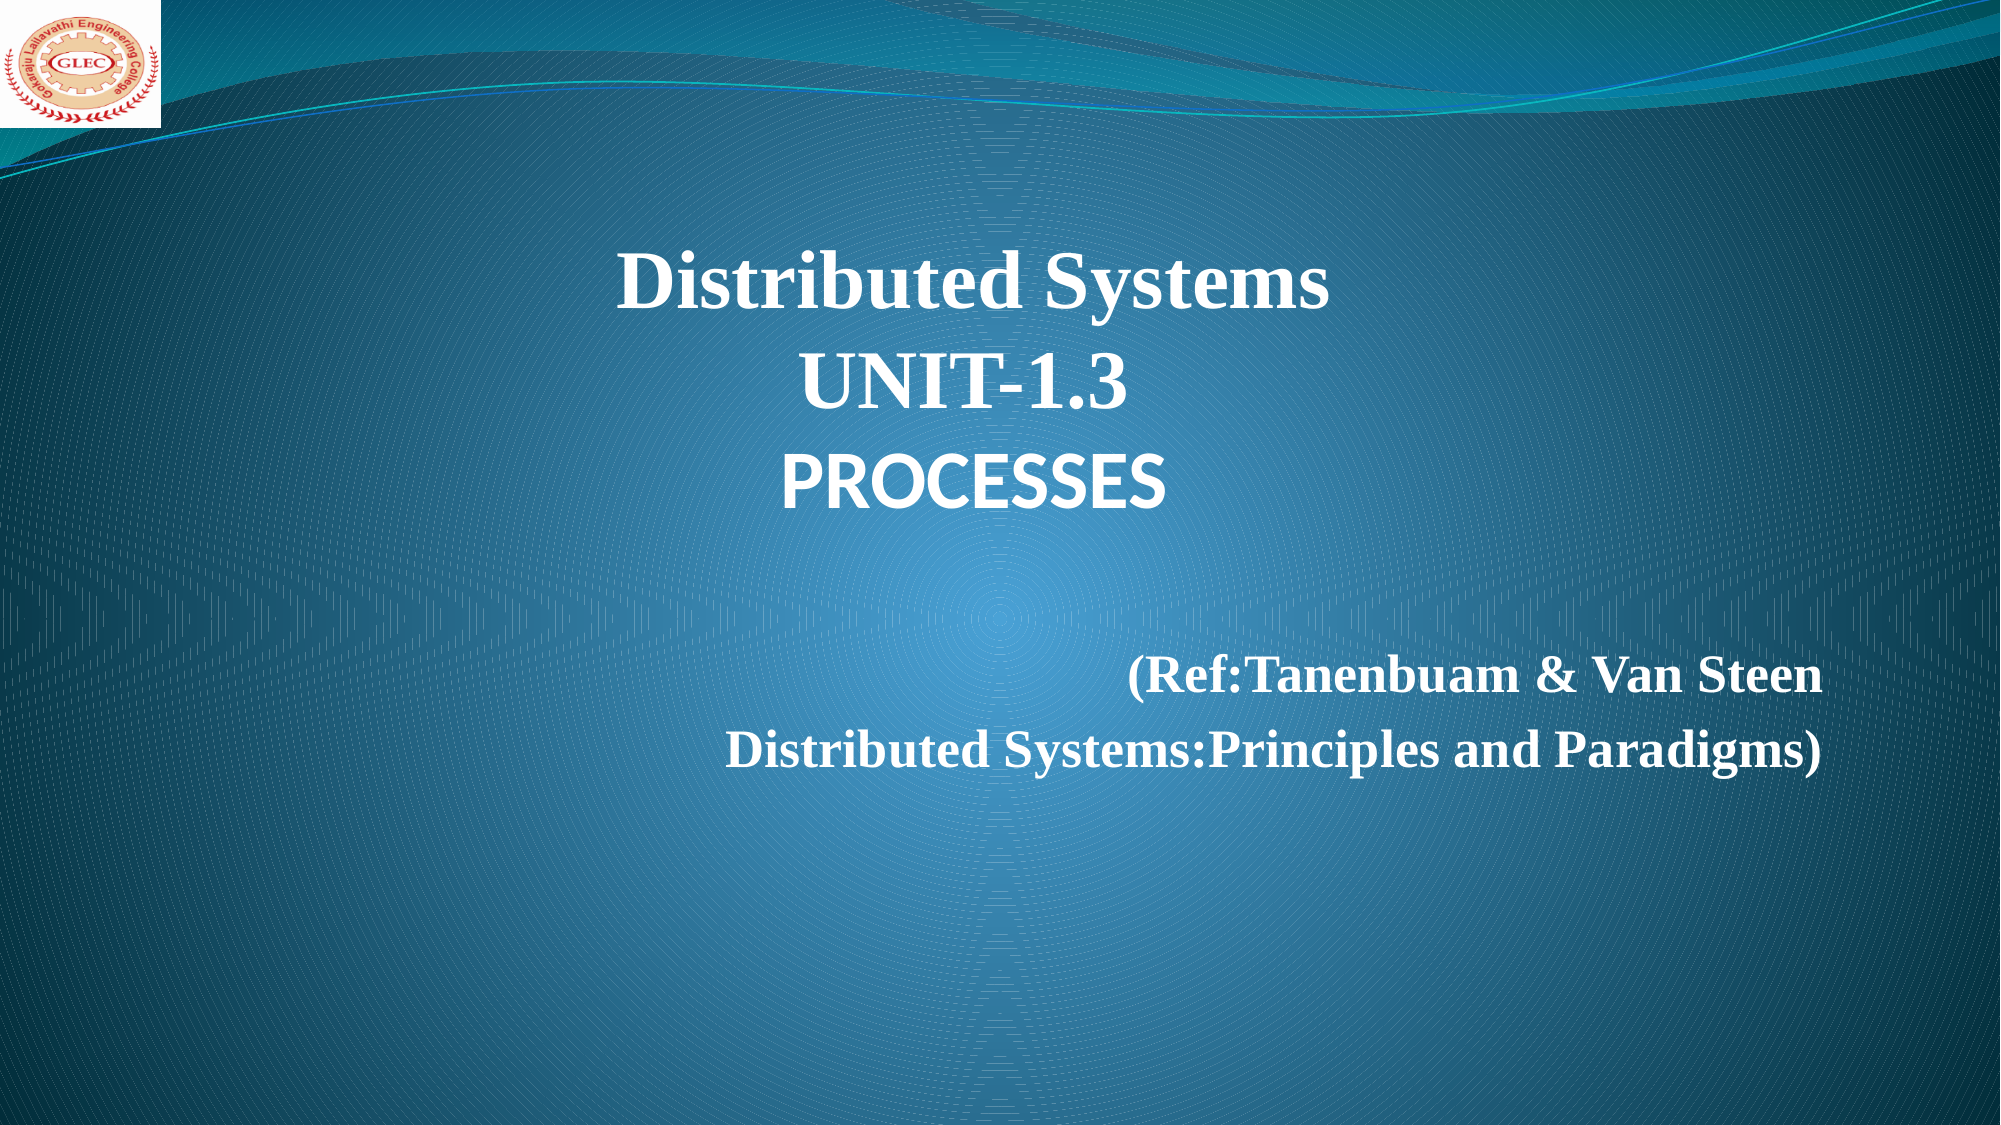

# Distributed Systems UNIT-1.3 PROCESSES

(Ref:Tanenbuam & Van Steen
Distributed Systems:Principles and Paradigms)